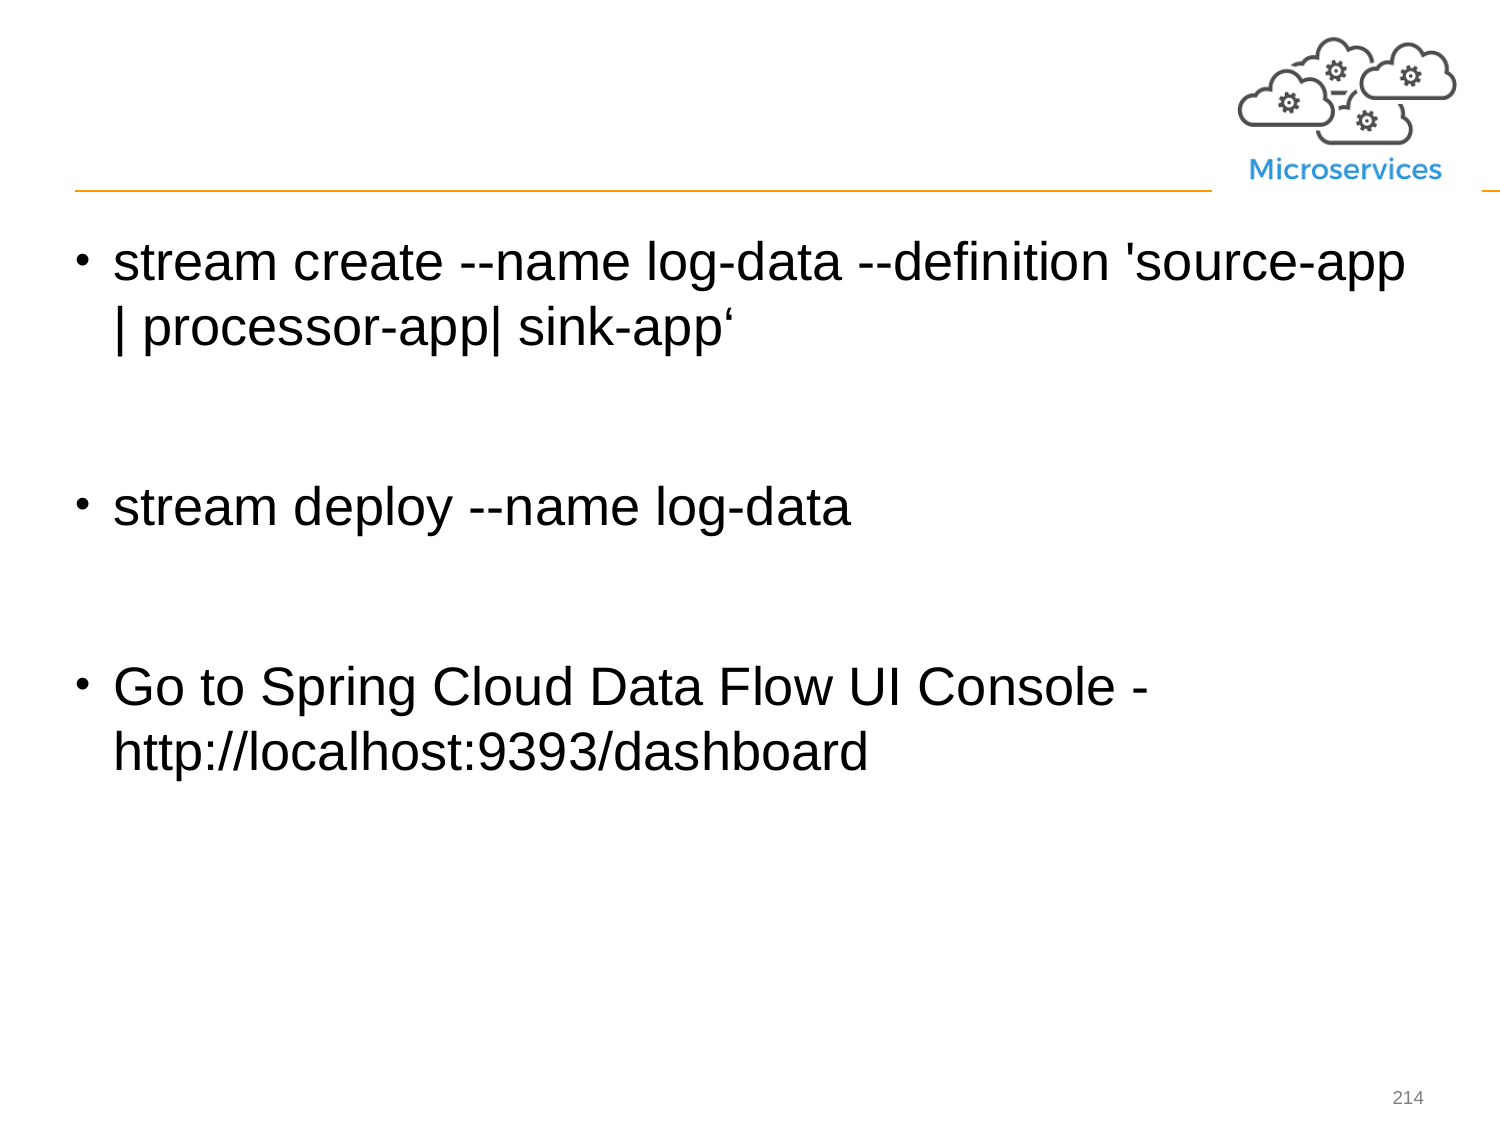

#
stream create --name log-data --definition 'source-app | processor-app| sink-app‘

stream deploy --name log-data

Go to Spring Cloud Data Flow UI Console - http://localhost:9393/dashboard